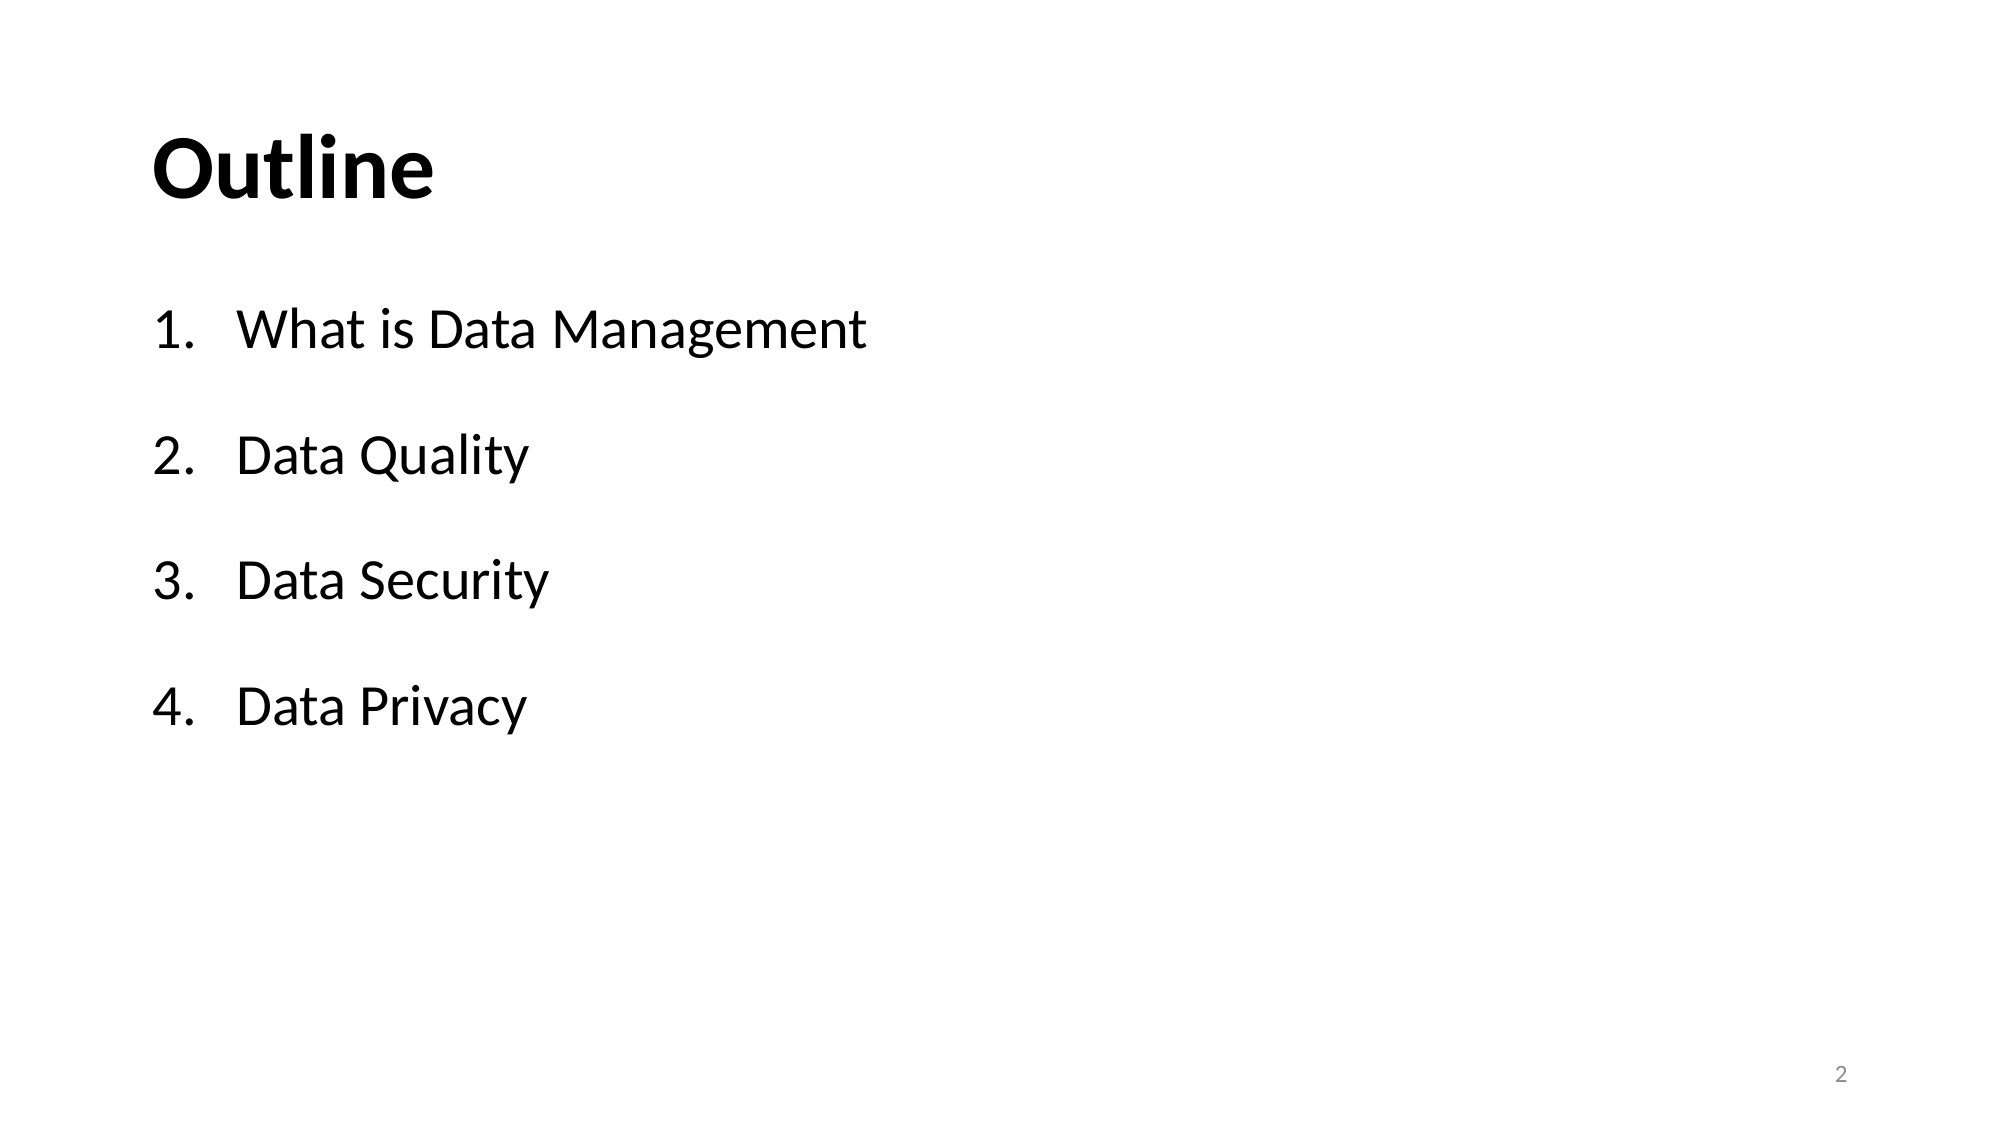

# Outline
What is Data Management
Data Quality
Data Security
Data Privacy

2